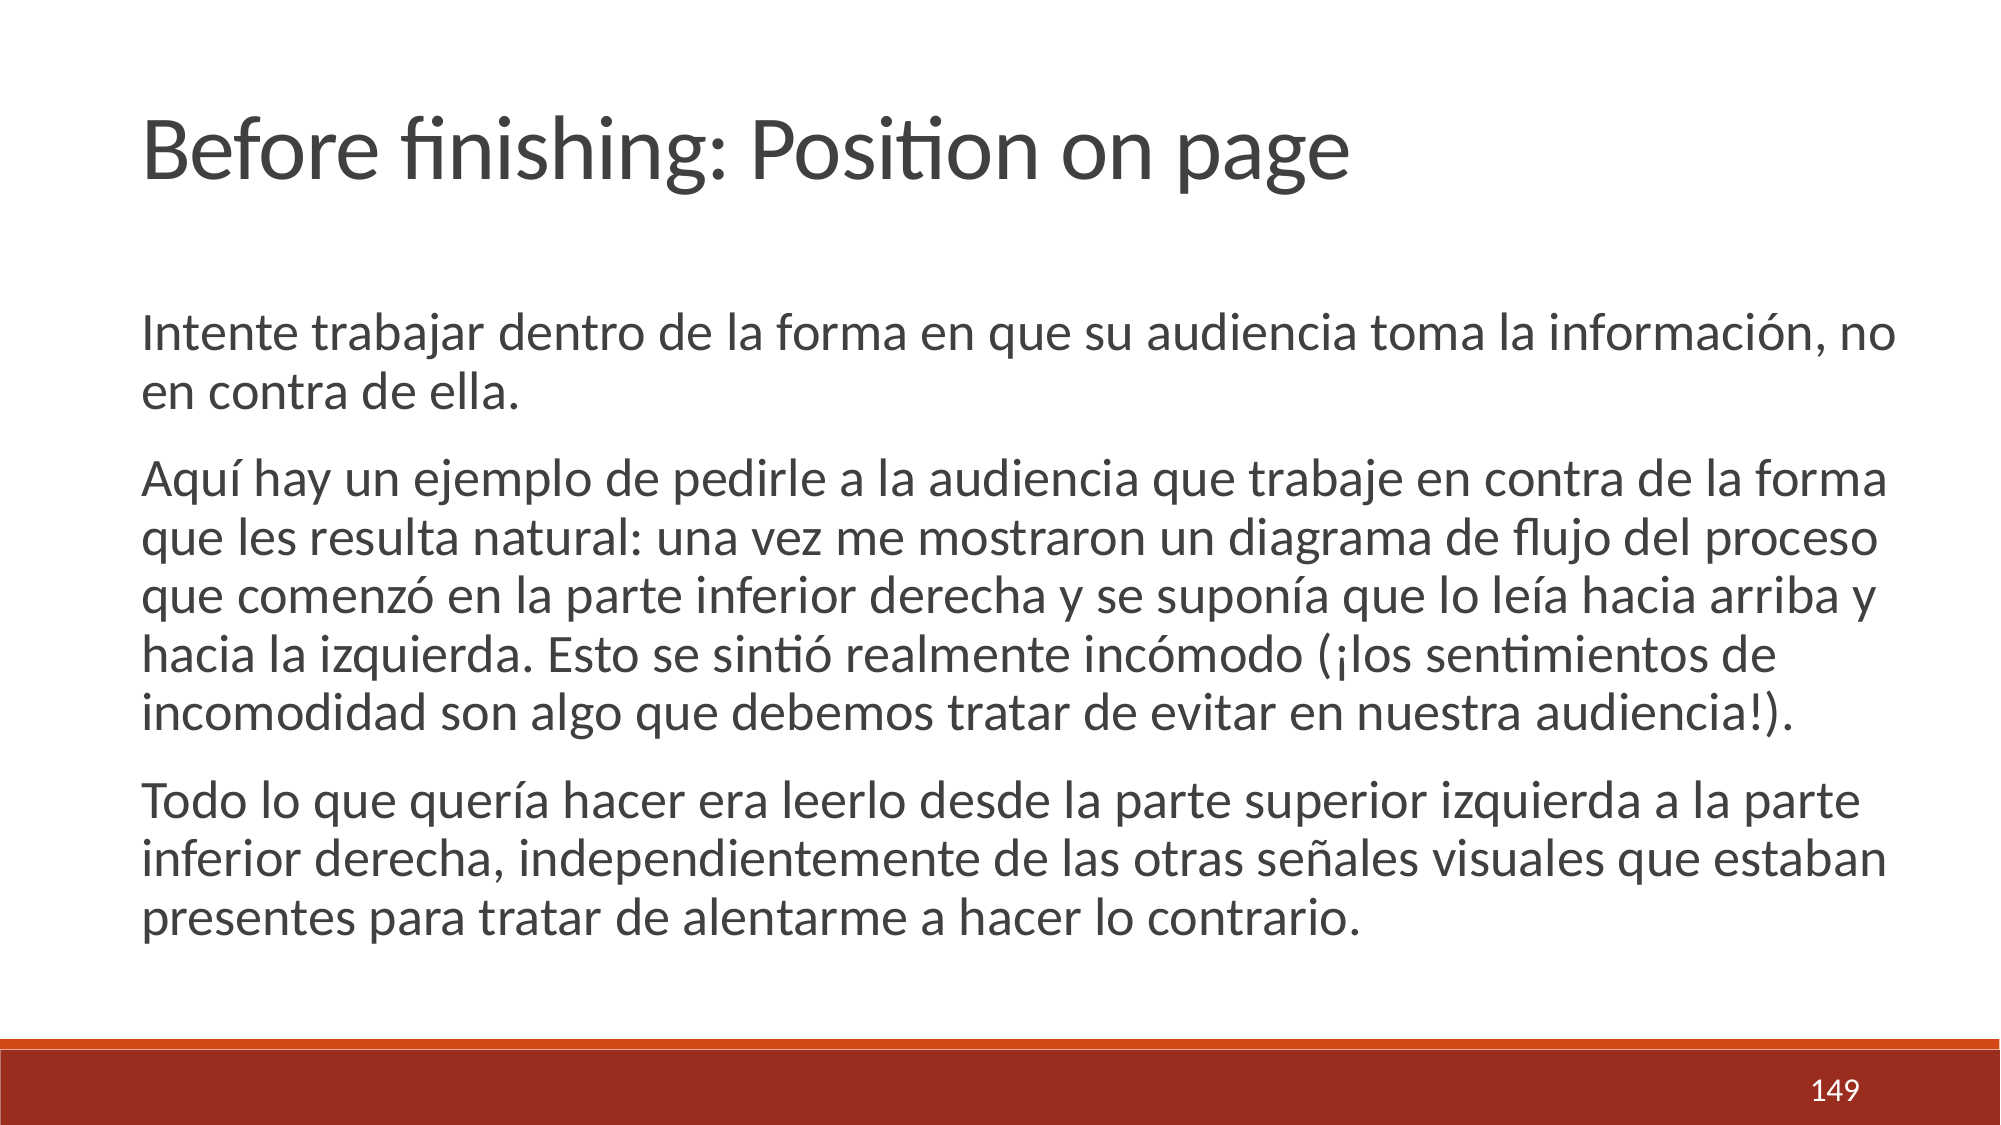

Before finishing: Position on page
Intente trabajar dentro de la forma en que su audiencia toma la información, no en contra de ella.
Aquí hay un ejemplo de pedirle a la audiencia que trabaje en contra de la forma que les resulta natural: una vez me mostraron un diagrama de flujo del proceso que comenzó en la parte inferior derecha y se suponía que lo leía hacia arriba y hacia la izquierda. Esto se sintió realmente incómodo (¡los sentimientos de incomodidad son algo que debemos tratar de evitar en nuestra audiencia!).
Todo lo que quería hacer era leerlo desde la parte superior izquierda a la parte inferior derecha, independientemente de las otras señales visuales que estaban presentes para tratar de alentarme a hacer lo contrario.
149